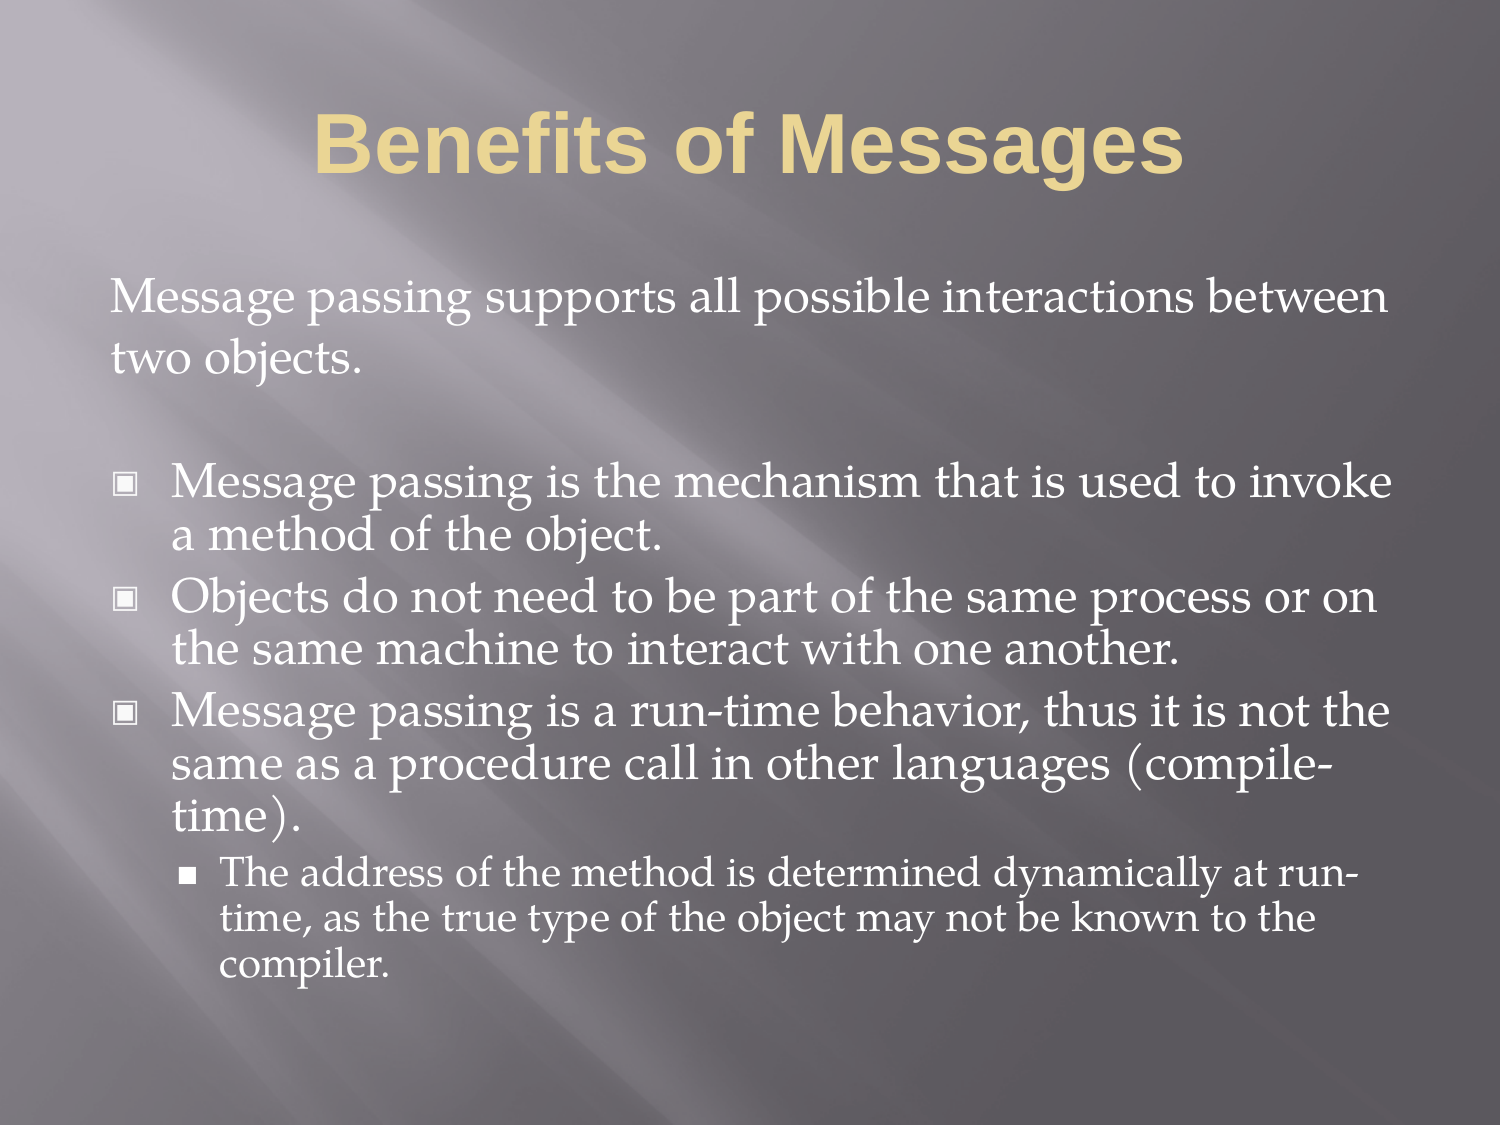

# Benefits of Messages
Message passing supports all possible interactions between
two objects.

Message passing is the mechanism that is used to invoke a method of the object.
Objects do not need to be part of the same process or on the same machine to interact with one another.
Message passing is a run-time behavior, thus it is not the same as a procedure call in other languages (compile-time).
The address of the method is determined dynamically at run-time, as the true type of the object may not be known to the compiler.